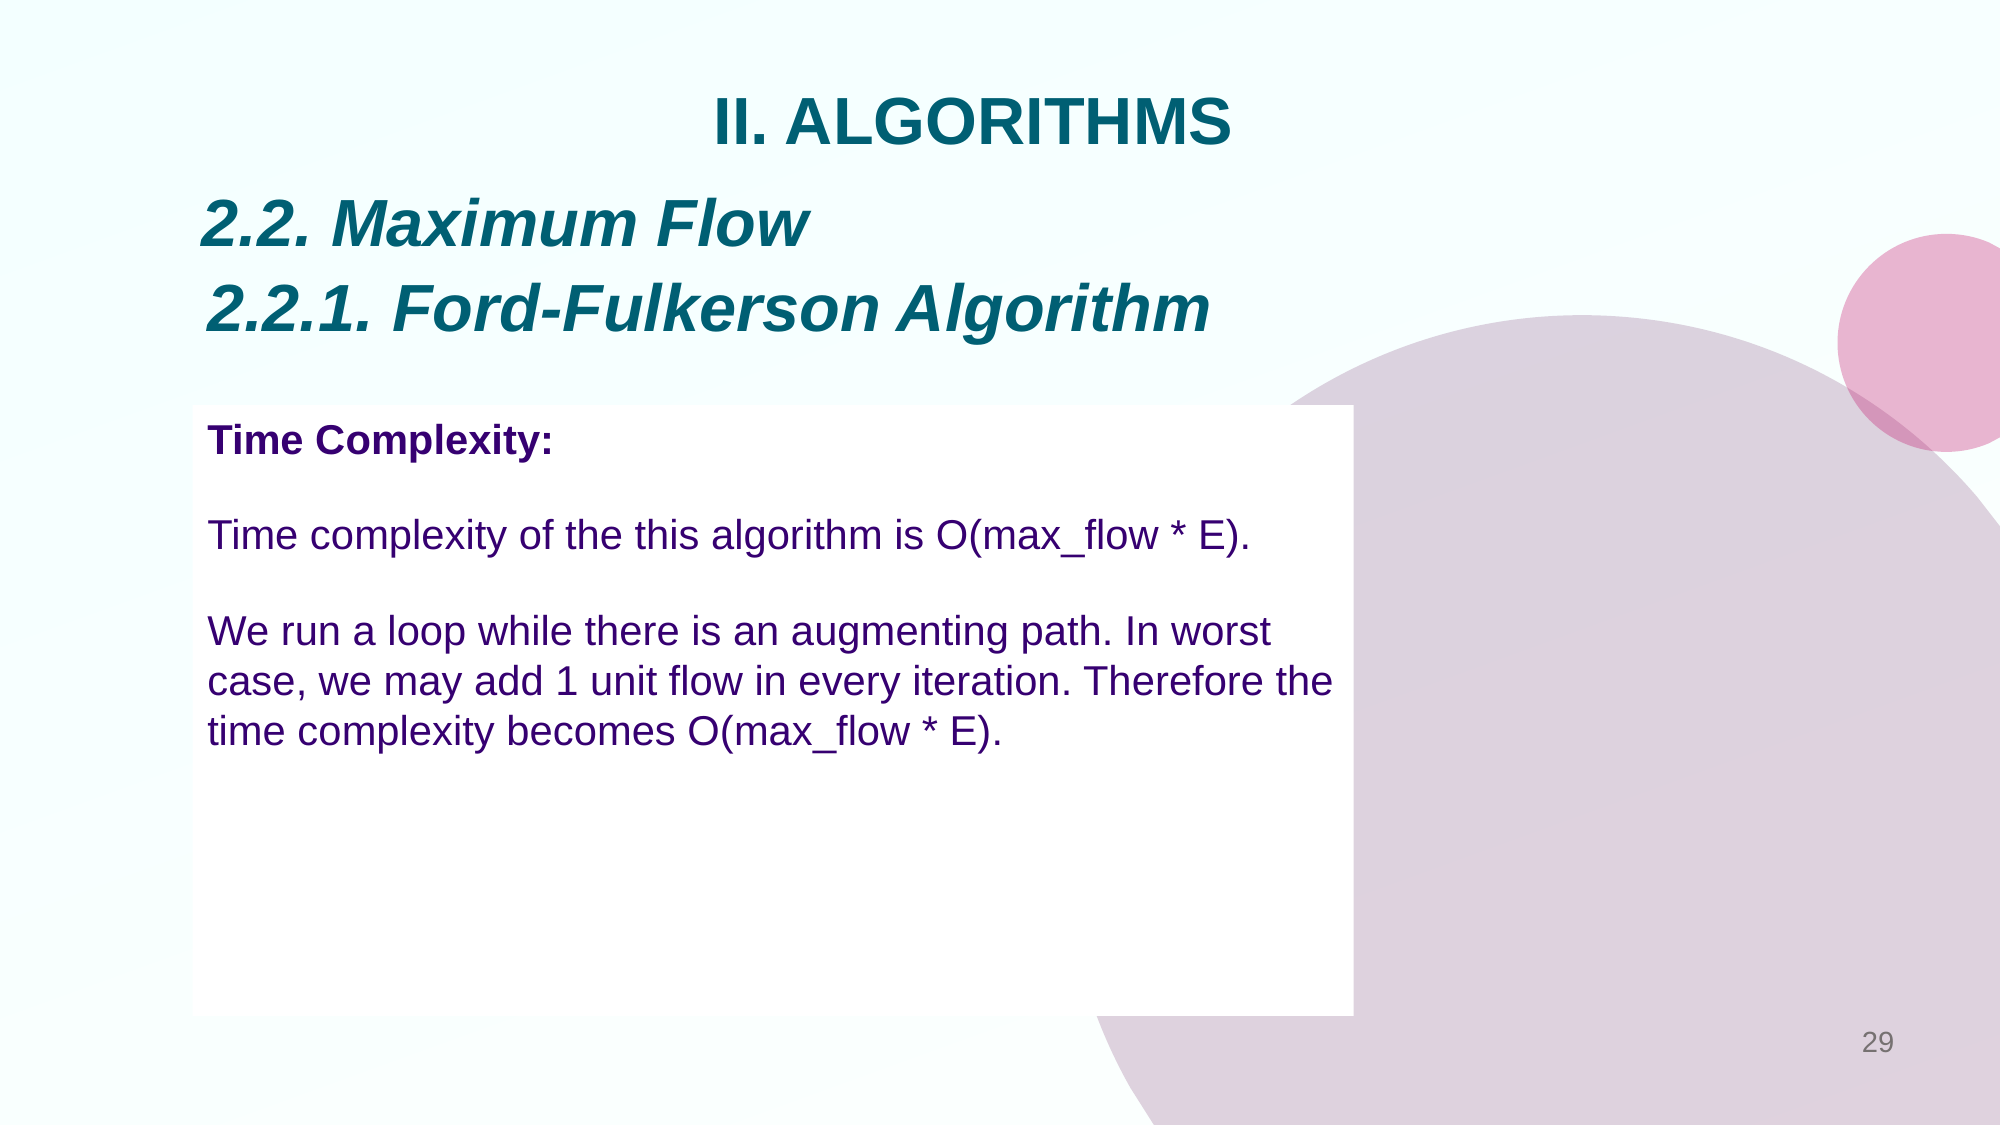

# II. ALGORITHMS
2.2. Maximum Flow
2.2.1. Ford-Fulkerson Algorithm
Time Complexity:
Time complexity of the this algorithm is O(max_flow * E).
We run a loop while there is an augmenting path. In worst case, we may add 1 unit flow in every iteration. Therefore the time complexity becomes O(max_flow * E).

29